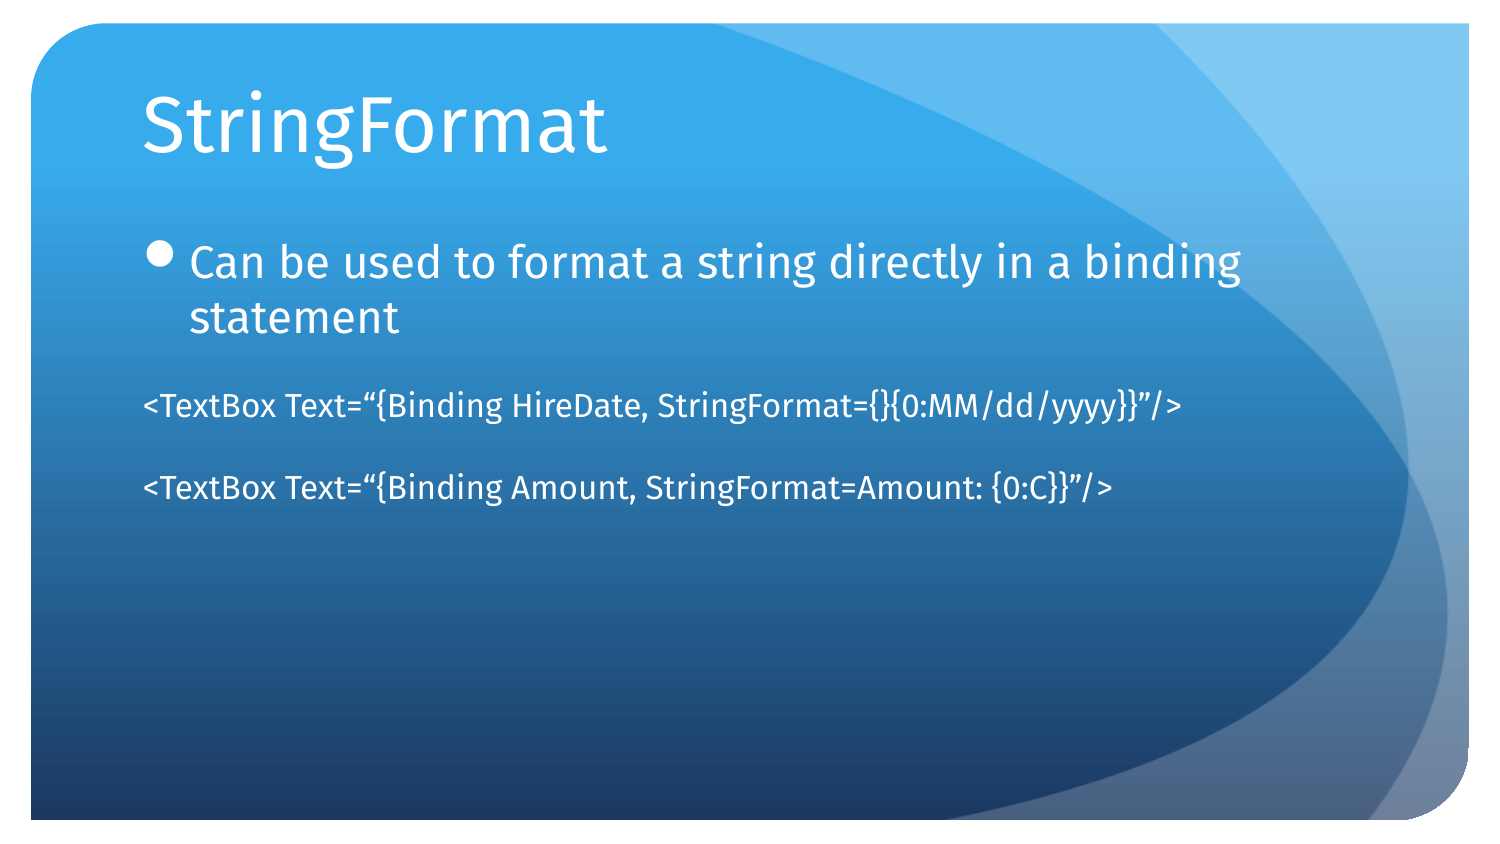

# StringFormat
Can be used to format a string directly in a binding statement
<TextBox Text=“{Binding HireDate, StringFormat={}{0:MM/dd/yyyy}}”/>
<TextBox Text=“{Binding Amount, StringFormat=Amount: {0:C}}”/>